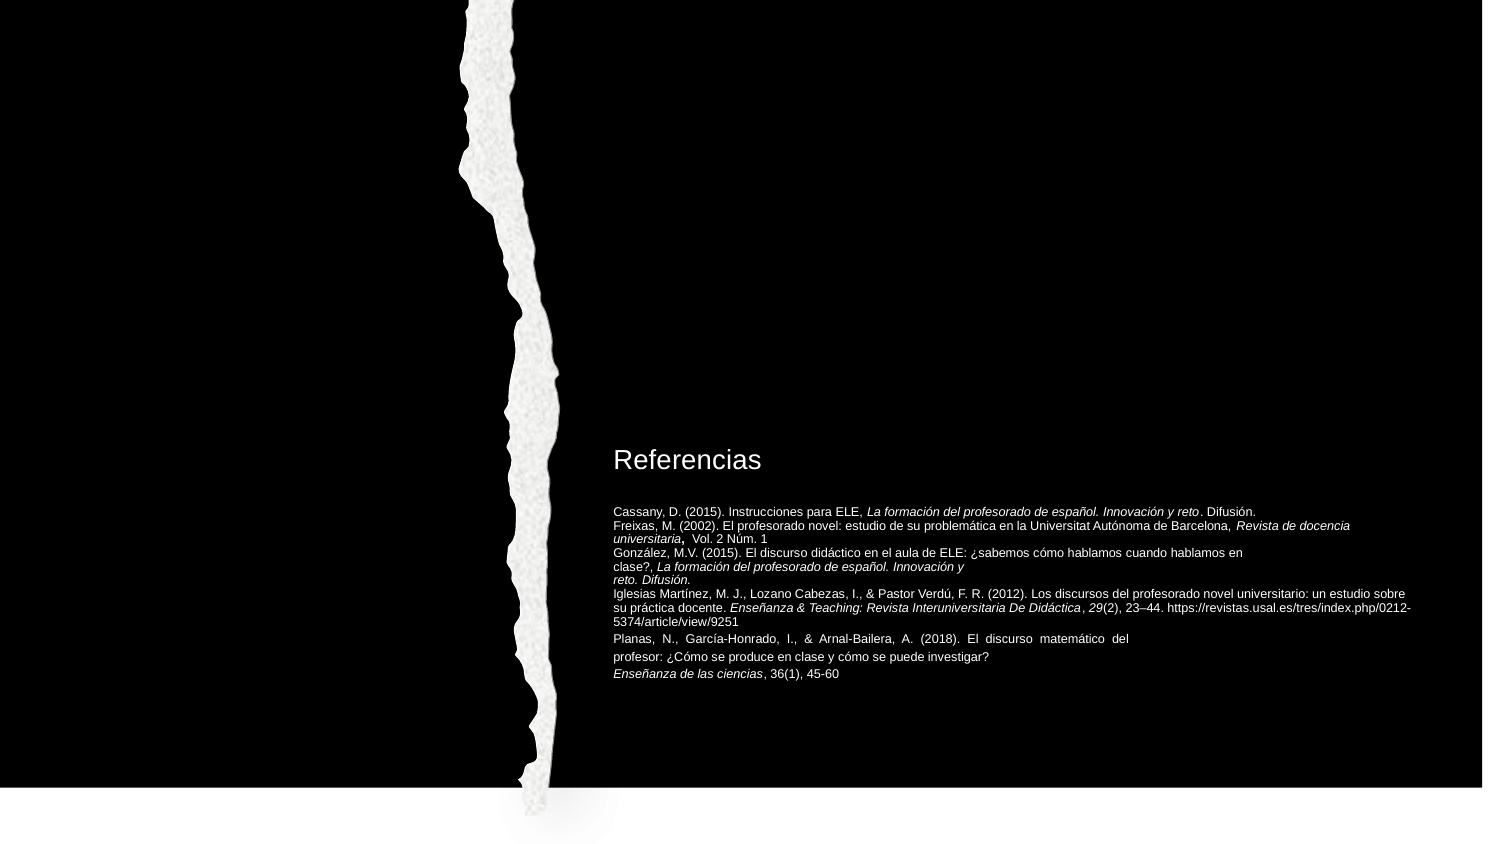

# Referencias
Cassany, D. (2015). Instrucciones para ELE, La formación del profesorado de español. Innovación y reto. Difusión.
Freixas, M. (2002). El profesorado novel: estudio de su problemática en la Universitat Autónoma de Barcelona, Revista de docencia universitaria,  Vol. 2 Núm. 1
González, M.V. (2015). El discurso didáctico en el aula de ELE: ¿sabemos cómo hablamos cuando hablamos en clase?, La formación del profesorado de español. Innovación y 
reto. Difusión.
Iglesias Martínez, M. J., Lozano Cabezas, I., & Pastor Verdú, F. R. (2012). Los discursos del profesorado novel universitario: un estudio sobre su práctica docente. Enseñanza & Teaching: Revista Interuniversitaria De Didáctica, 29(2), 23–44. https://revistas.usal.es/tres/index.php/0212-5374/article/view/9251
Planas,  N.,  García-Honrado,  I.,  &  Arnal-Bailera,  A.  (2018).  El  discurso  matemático  del
profesor: ¿Cómo se produce en clase y cómo se puede investigar?
Enseñanza de las ciencias, 36(1), 45-60